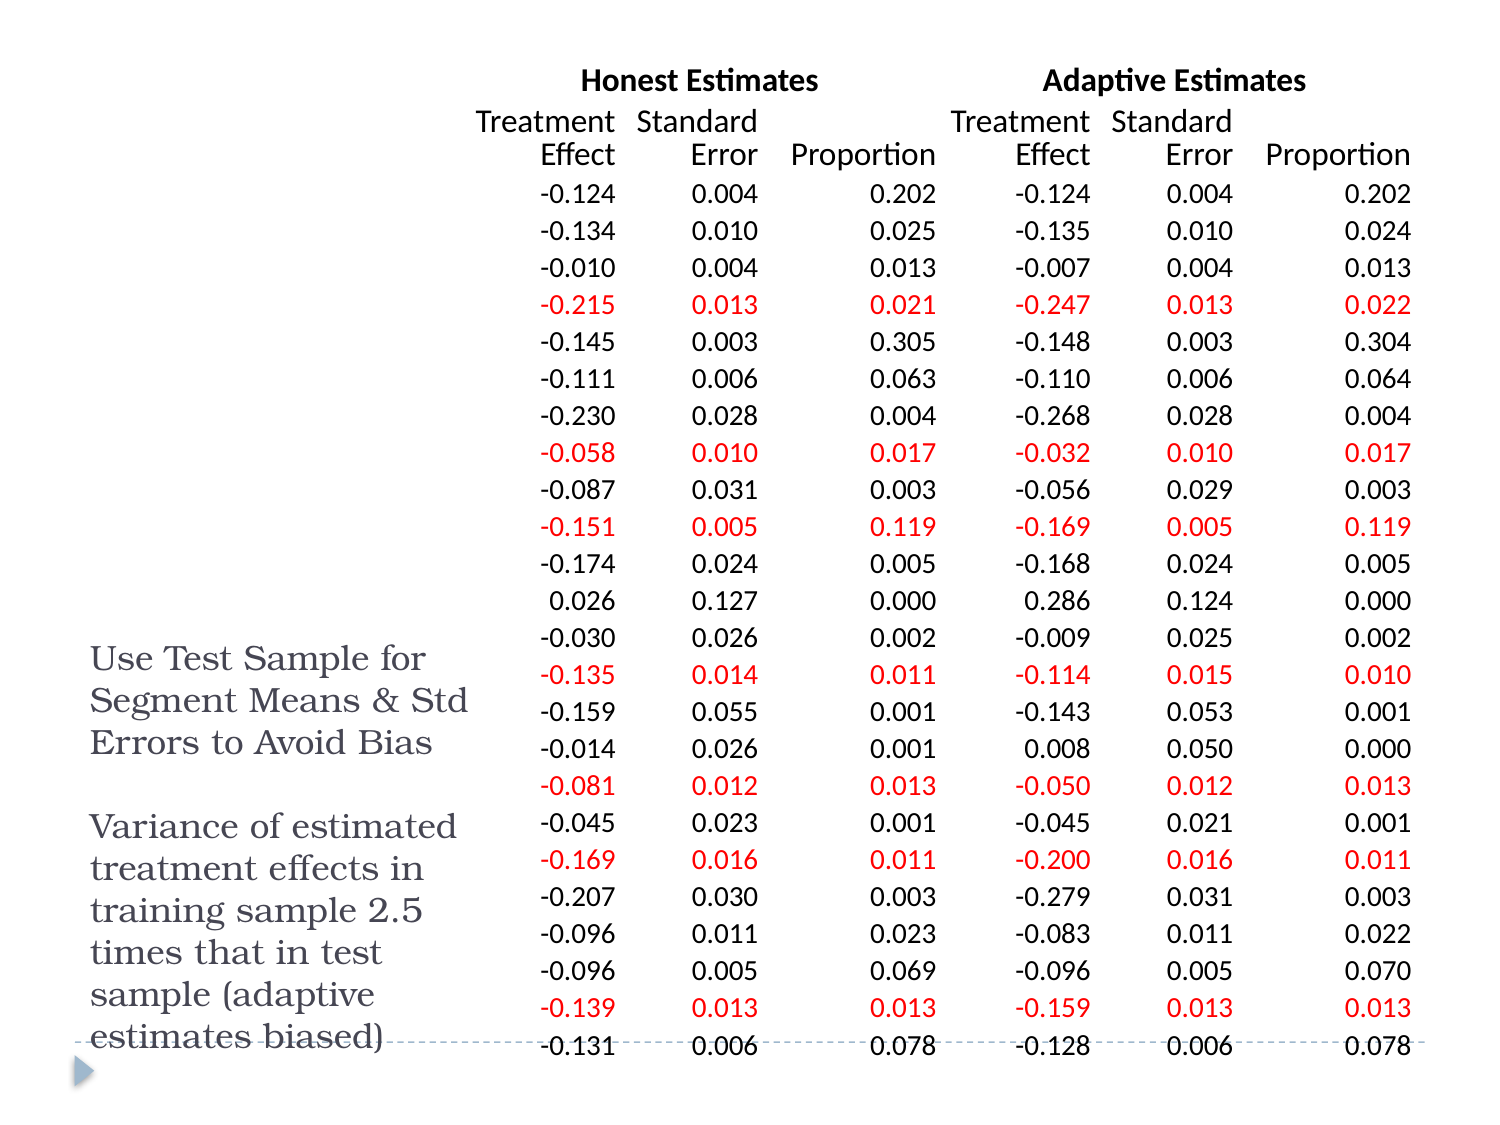

| Honest Estimates |  |  | Adaptive Estimates |  |  |
| --- | --- | --- | --- | --- | --- |
| Treatment Effect | Standard Error | Proportion | Treatment Effect | Standard Error | Proportion |
| -0.124 | 0.004 | 0.202 | -0.124 | 0.004 | 0.202 |
| -0.134 | 0.010 | 0.025 | -0.135 | 0.010 | 0.024 |
| -0.010 | 0.004 | 0.013 | -0.007 | 0.004 | 0.013 |
| -0.215 | 0.013 | 0.021 | -0.247 | 0.013 | 0.022 |
| -0.145 | 0.003 | 0.305 | -0.148 | 0.003 | 0.304 |
| -0.111 | 0.006 | 0.063 | -0.110 | 0.006 | 0.064 |
| -0.230 | 0.028 | 0.004 | -0.268 | 0.028 | 0.004 |
| -0.058 | 0.010 | 0.017 | -0.032 | 0.010 | 0.017 |
| -0.087 | 0.031 | 0.003 | -0.056 | 0.029 | 0.003 |
| -0.151 | 0.005 | 0.119 | -0.169 | 0.005 | 0.119 |
| -0.174 | 0.024 | 0.005 | -0.168 | 0.024 | 0.005 |
| 0.026 | 0.127 | 0.000 | 0.286 | 0.124 | 0.000 |
| -0.030 | 0.026 | 0.002 | -0.009 | 0.025 | 0.002 |
| -0.135 | 0.014 | 0.011 | -0.114 | 0.015 | 0.010 |
| -0.159 | 0.055 | 0.001 | -0.143 | 0.053 | 0.001 |
| -0.014 | 0.026 | 0.001 | 0.008 | 0.050 | 0.000 |
| -0.081 | 0.012 | 0.013 | -0.050 | 0.012 | 0.013 |
| -0.045 | 0.023 | 0.001 | -0.045 | 0.021 | 0.001 |
| -0.169 | 0.016 | 0.011 | -0.200 | 0.016 | 0.011 |
| -0.207 | 0.030 | 0.003 | -0.279 | 0.031 | 0.003 |
| -0.096 | 0.011 | 0.023 | -0.083 | 0.011 | 0.022 |
| -0.096 | 0.005 | 0.069 | -0.096 | 0.005 | 0.070 |
| -0.139 | 0.013 | 0.013 | -0.159 | 0.013 | 0.013 |
| -0.131 | 0.006 | 0.078 | -0.128 | 0.006 | 0.078 |
Use Test Sample for Segment Means & Std Errors to Avoid Bias
Variance of estimated treatment effects in training sample 2.5 times that in test sample (adaptive estimates biased)